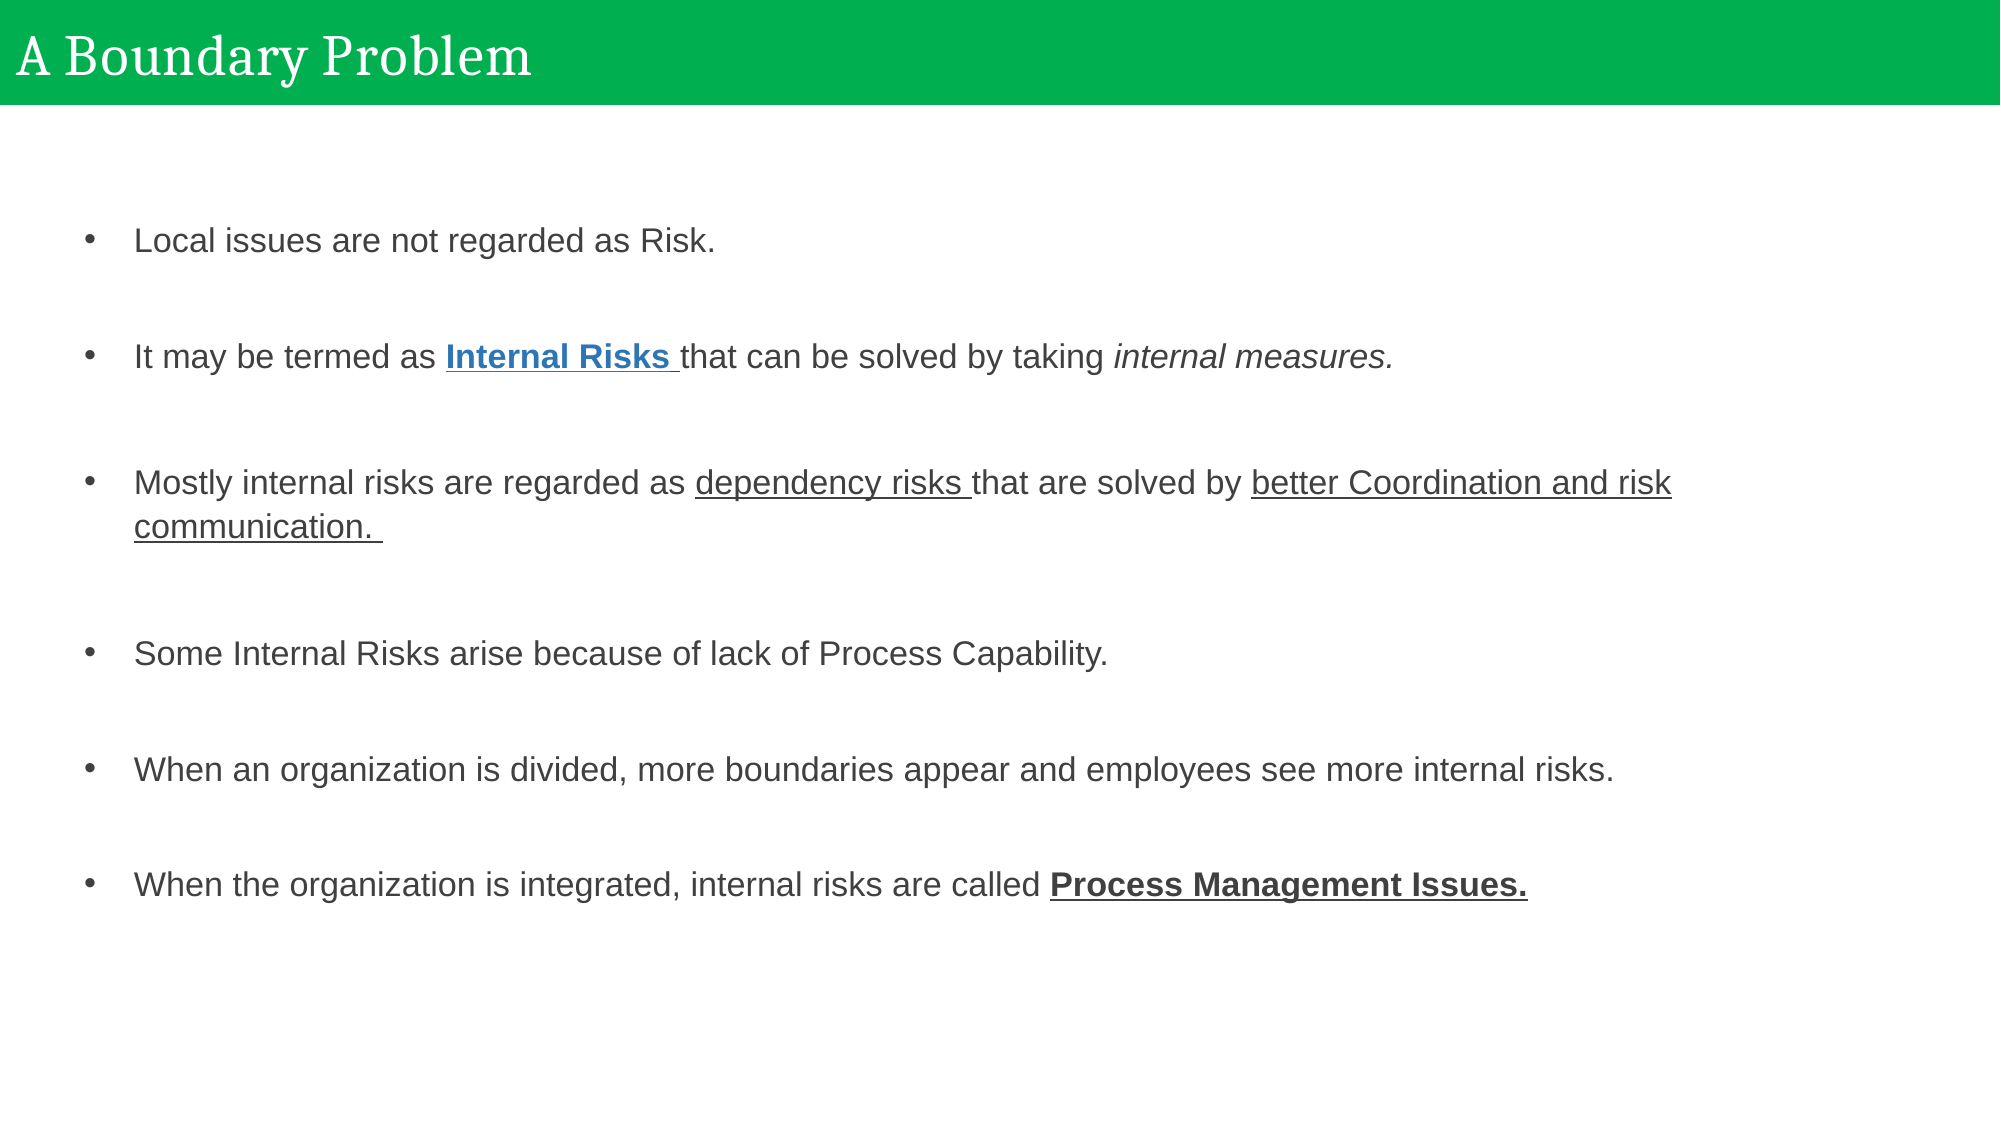

# A Boundary Problem
Local issues are not regarded as Risk.

It may be termed as Internal Risks that can be solved by taking internal measures.

Mostly internal risks are regarded as dependency risks that are solved by better Coordination and risk communication.

Some Internal Risks arise because of lack of Process Capability.

When an organization is divided, more boundaries appear and employees see more internal risks.

When the organization is integrated, internal risks are called Process Management Issues.